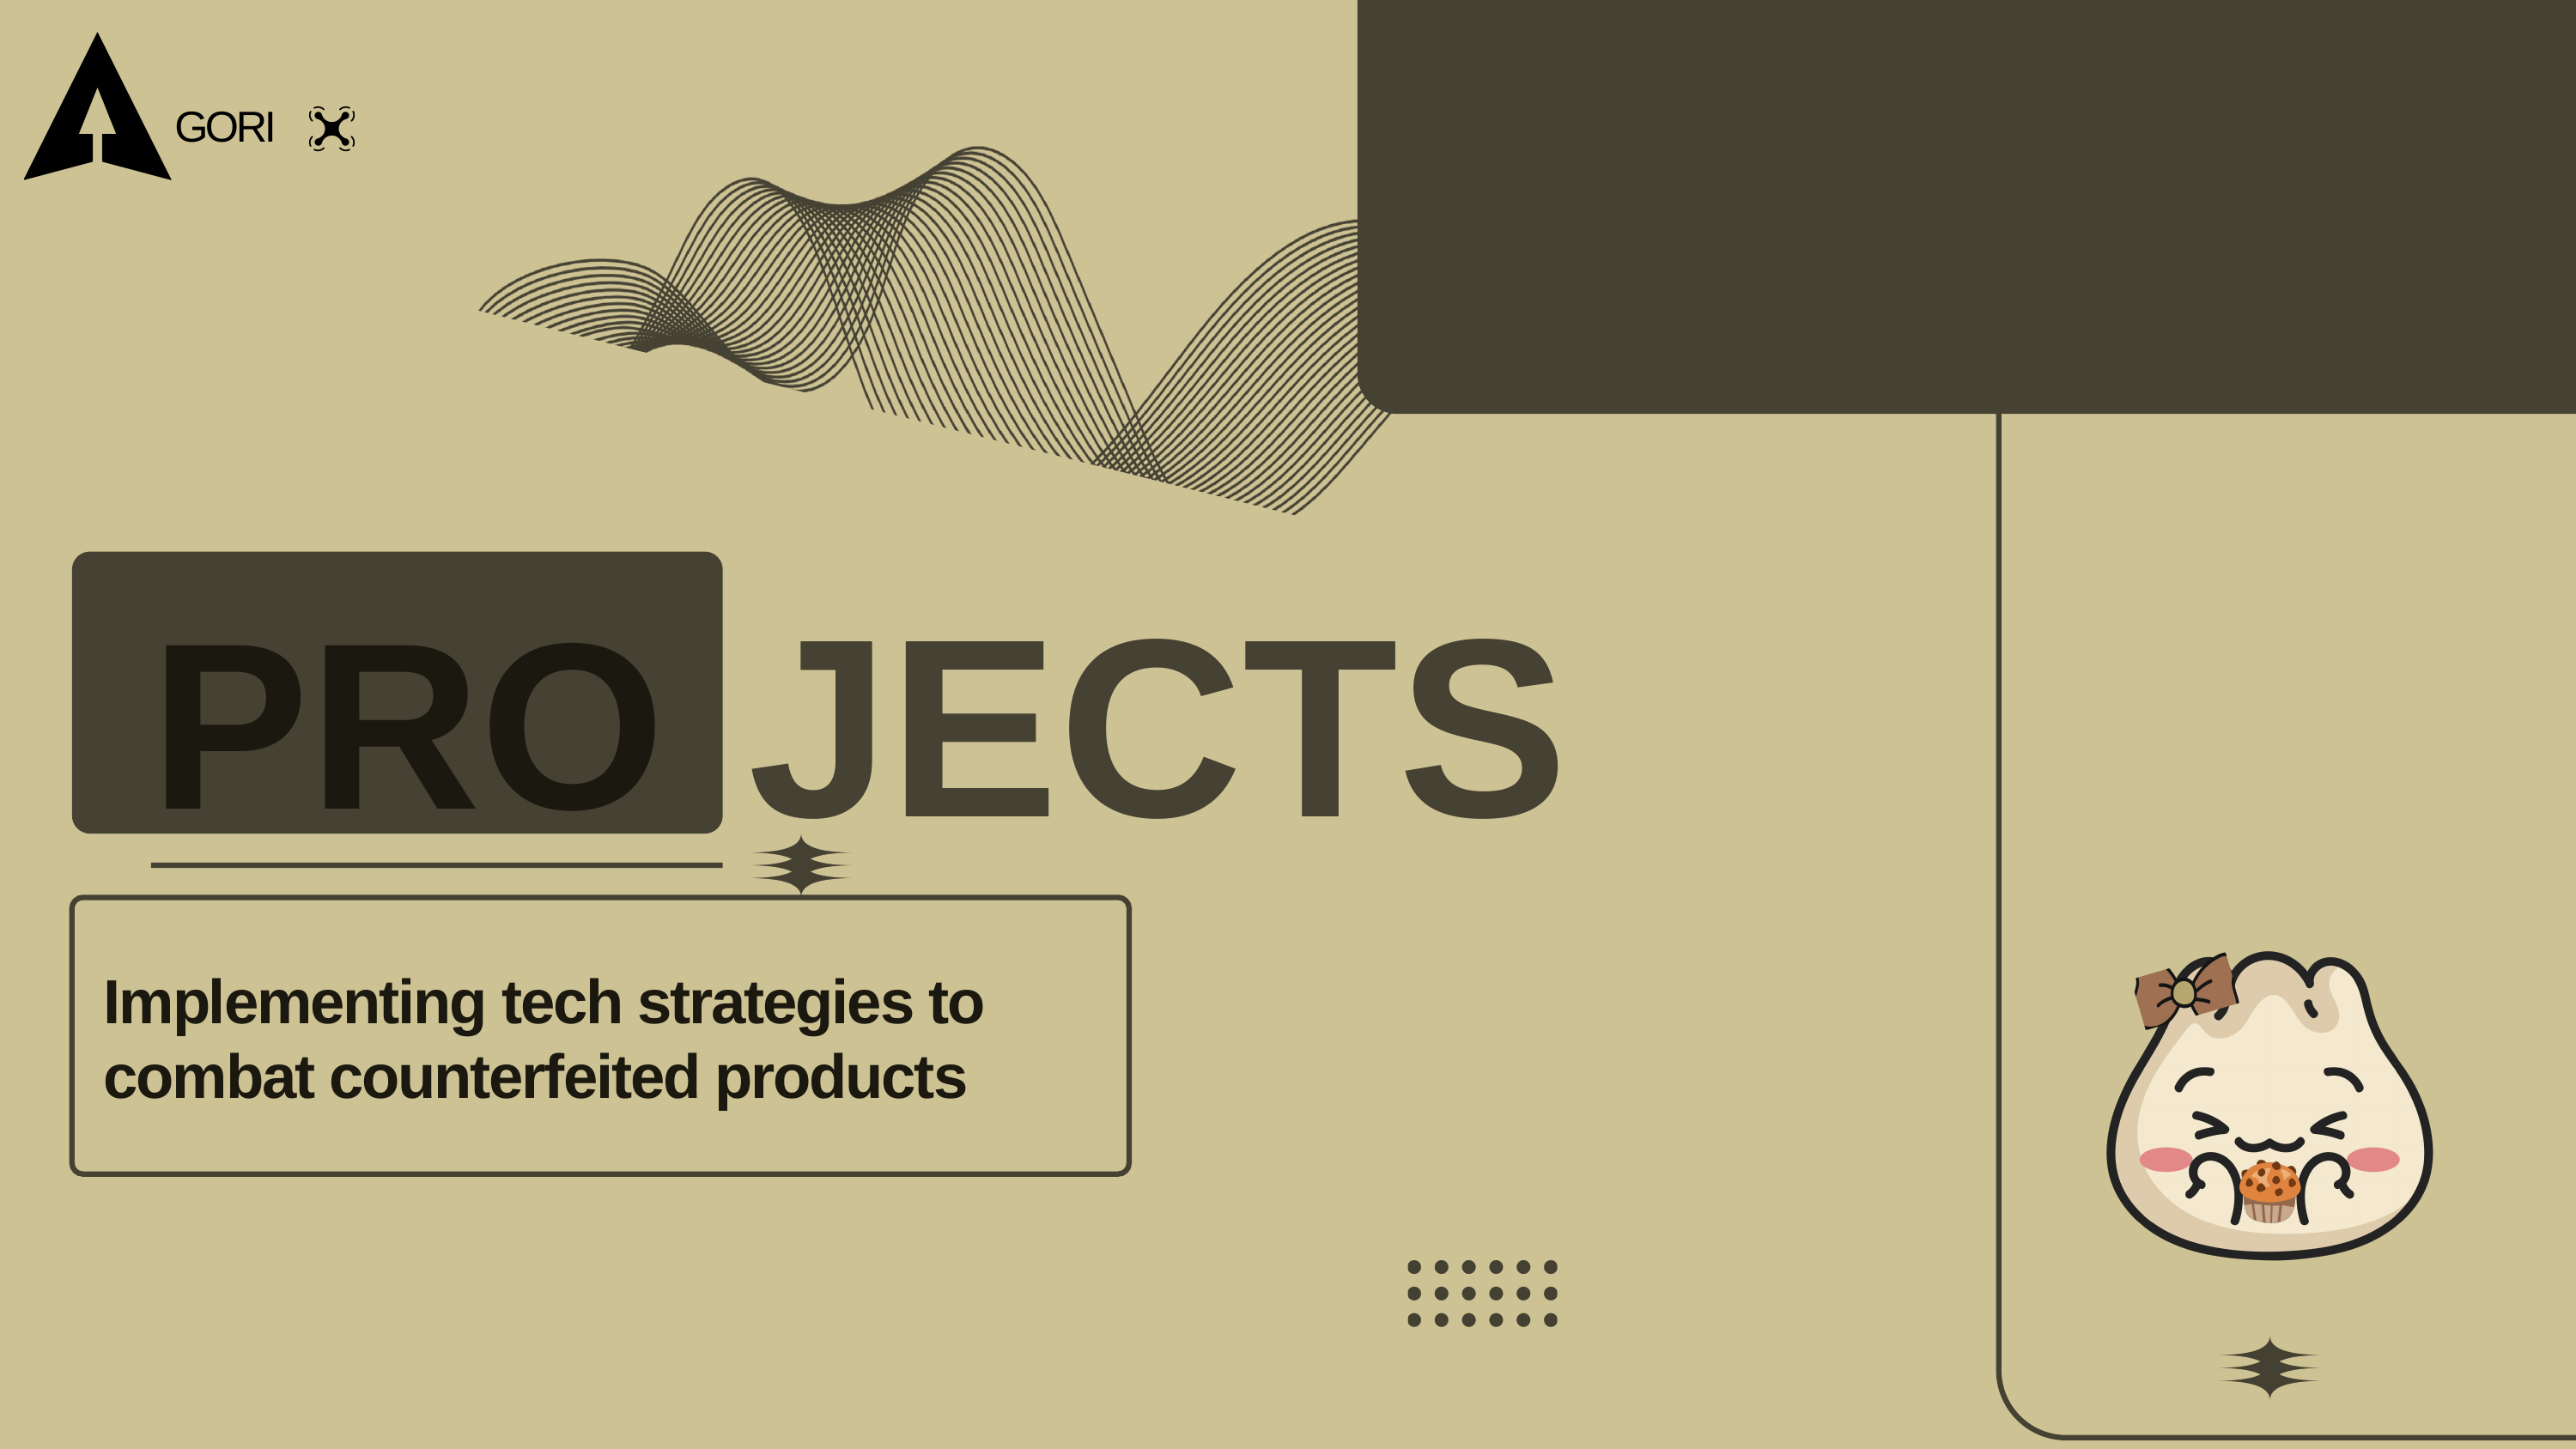

GORI

JECTS
PRO

Implementing tech strategies to combat counterfeited products